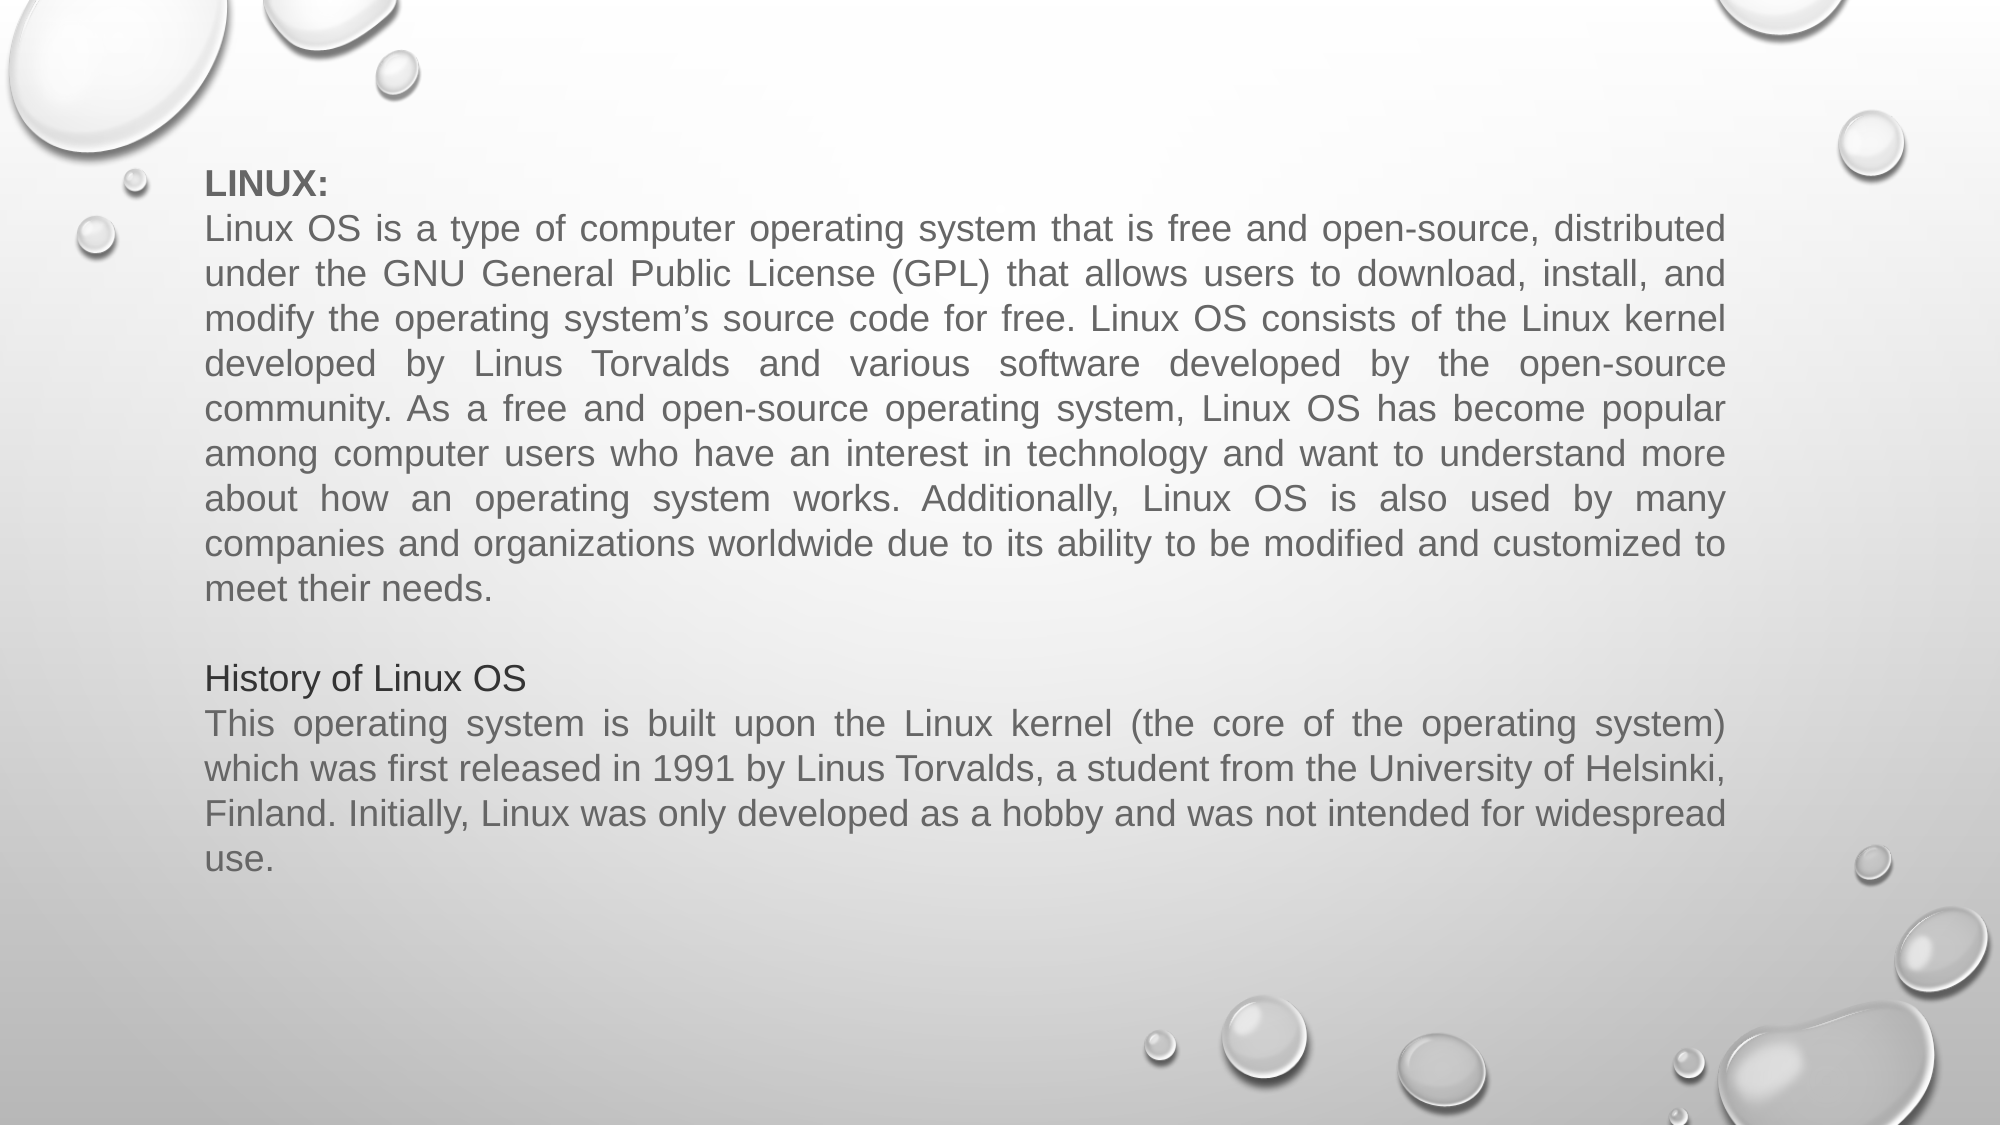

LINUX:
Linux OS is a type of computer operating system that is free and open-source, distributed under the GNU General Public License (GPL) that allows users to download, install, and modify the operating system’s source code for free. Linux OS consists of the Linux kernel developed by Linus Torvalds and various software developed by the open-source community. As a free and open-source operating system, Linux OS has become popular among computer users who have an interest in technology and want to understand more about how an operating system works. Additionally, Linux OS is also used by many companies and organizations worldwide due to its ability to be modified and customized to meet their needs.

History of Linux OS
This operating system is built upon the Linux kernel (the core of the operating system) which was first released in 1991 by Linus Torvalds, a student from the University of Helsinki, Finland. Initially, Linux was only developed as a hobby and was not intended for widespread use.